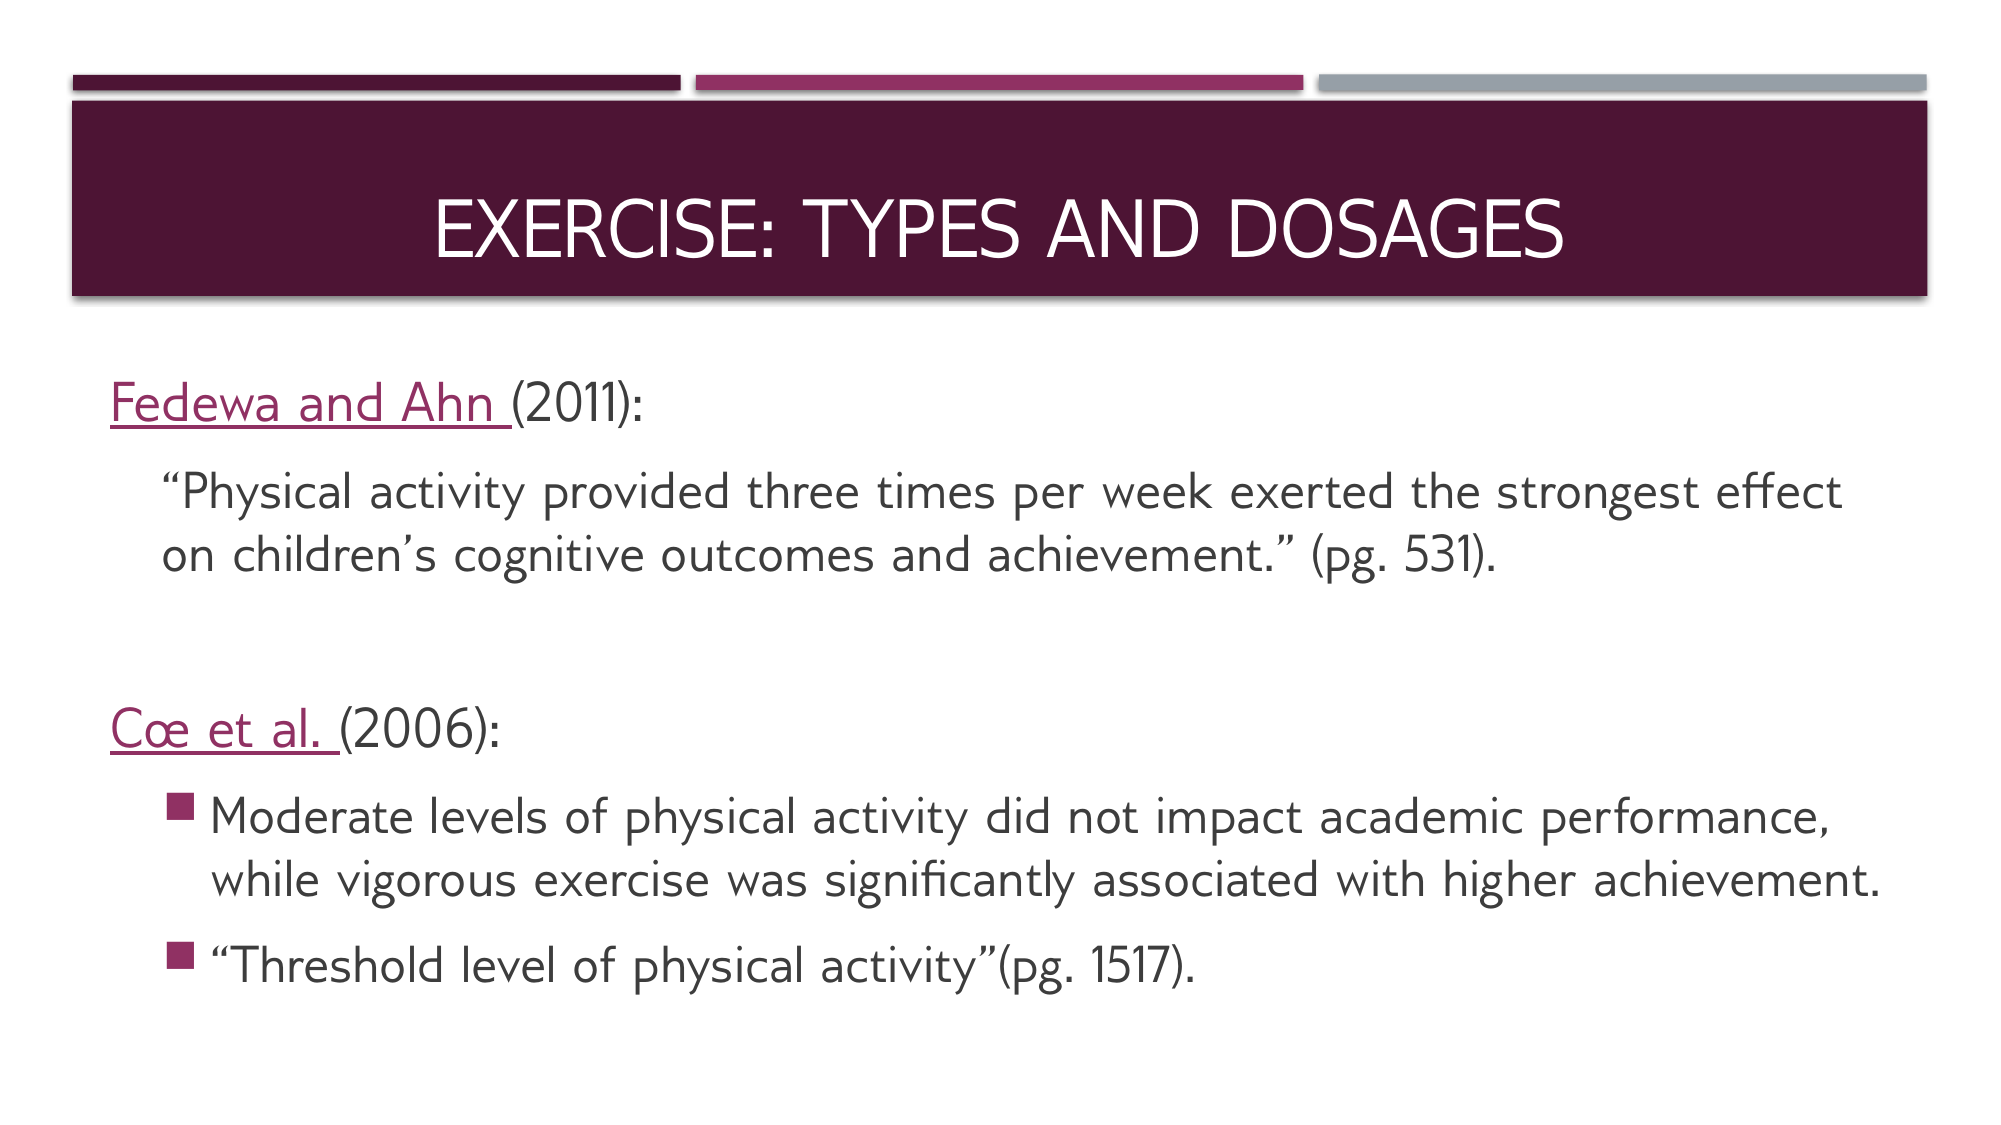

# Exercise: Types and Dosages
Fedewa and Ahn (2011):
“Physical activity provided three times per week exerted the strongest effect on children’s cognitive outcomes and achievement.” (pg. 531).

Coe et al. (2006):
Moderate levels of physical activity did not impact academic performance, while vigorous exercise was significantly associated with higher achievement.
“Threshold level of physical activity”(pg. 1517).